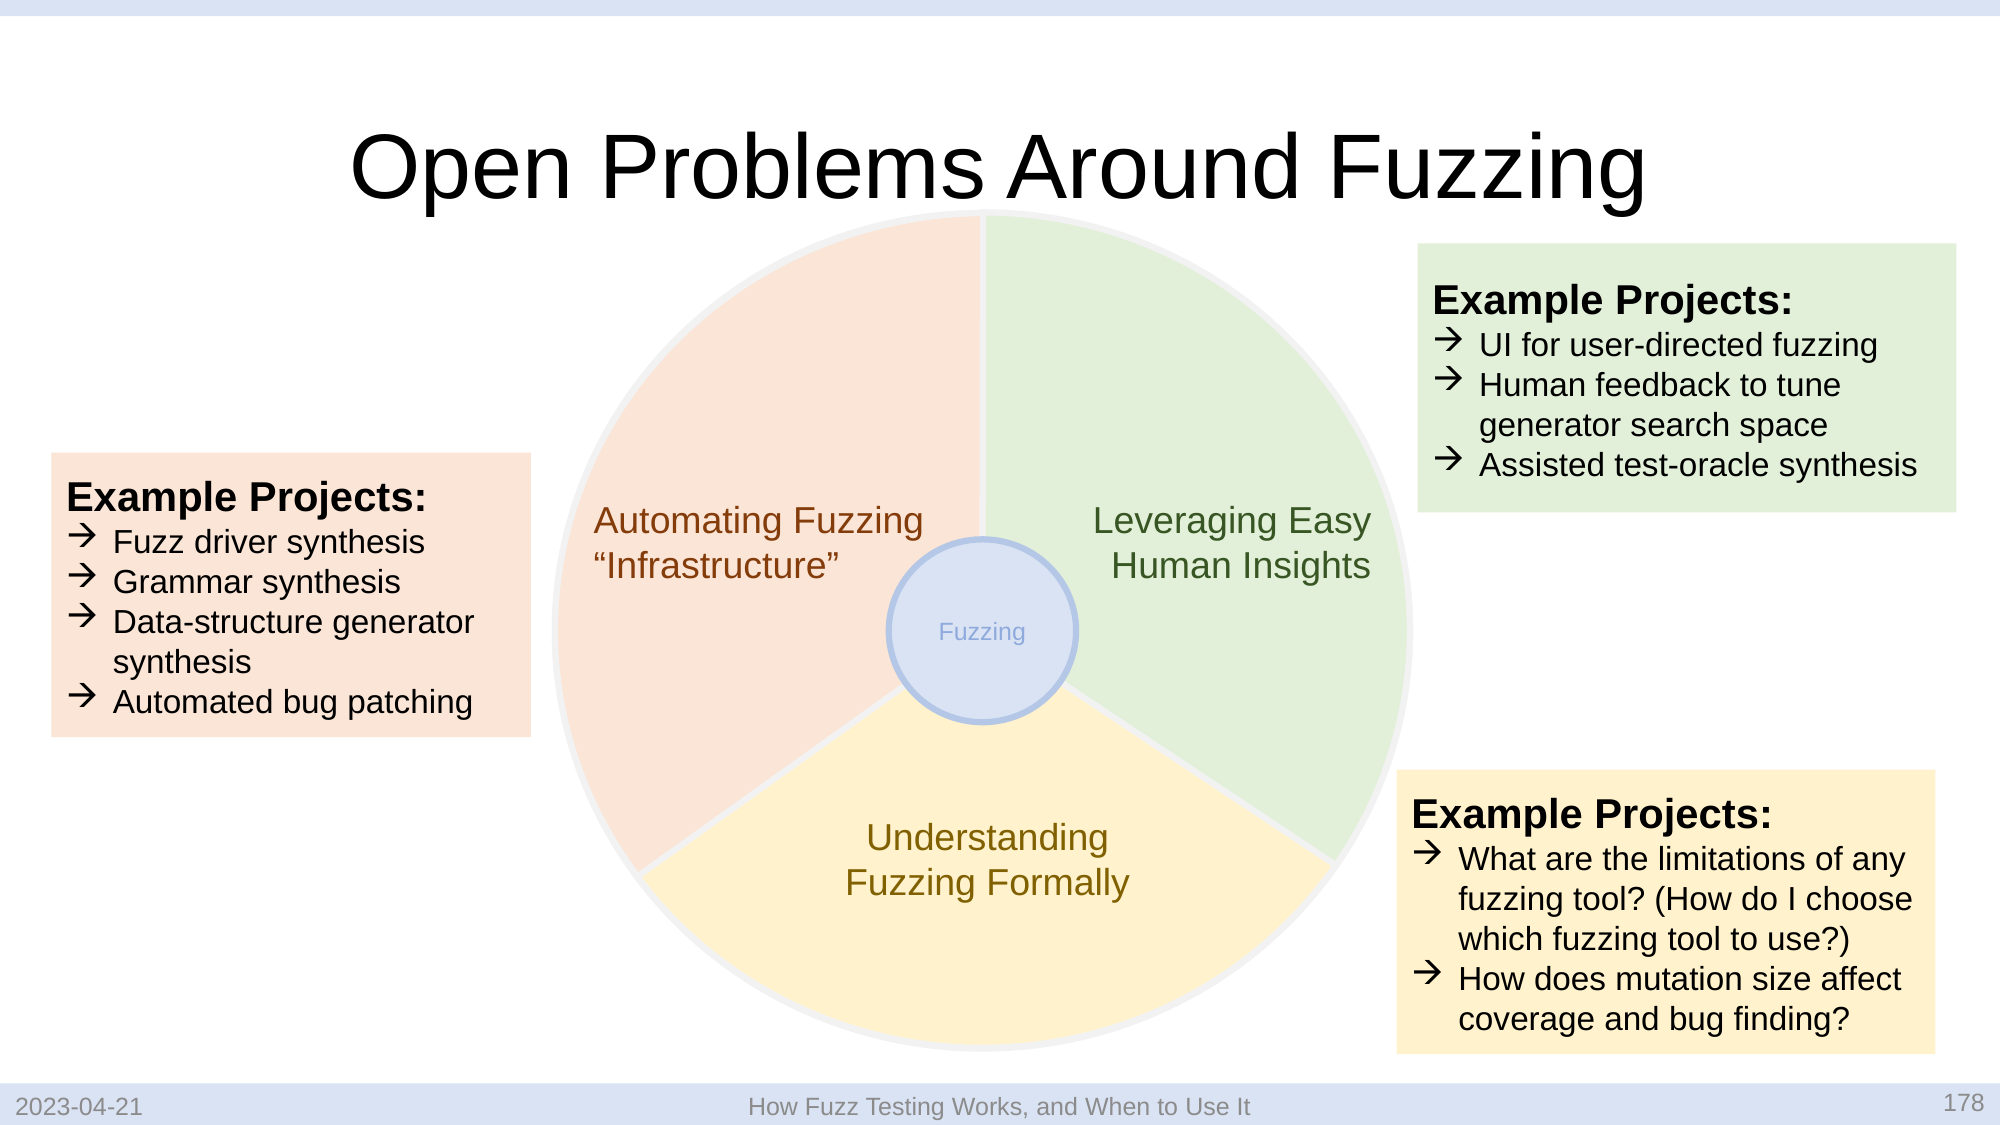

# Open Problems Around Fuzzing

Example Projects:
UI for user-directed fuzzing
Human feedback to tune generator search space
Assisted test-oracle synthesis
Example Projects:
Fuzz driver synthesis
Grammar synthesis
Data-structure generator synthesis
Automated bug patching
Automating Fuzzing “Infrastructure”
Leveraging Easy Human Insights
Fuzzing
Example Projects:
What are the limitations of any fuzzing tool? (How do I choose which fuzzing tool to use?)
How does mutation size affect coverage and bug finding?
Understanding Fuzzing Formally
178
2023-04-21
How Fuzz Testing Works, and When to Use It